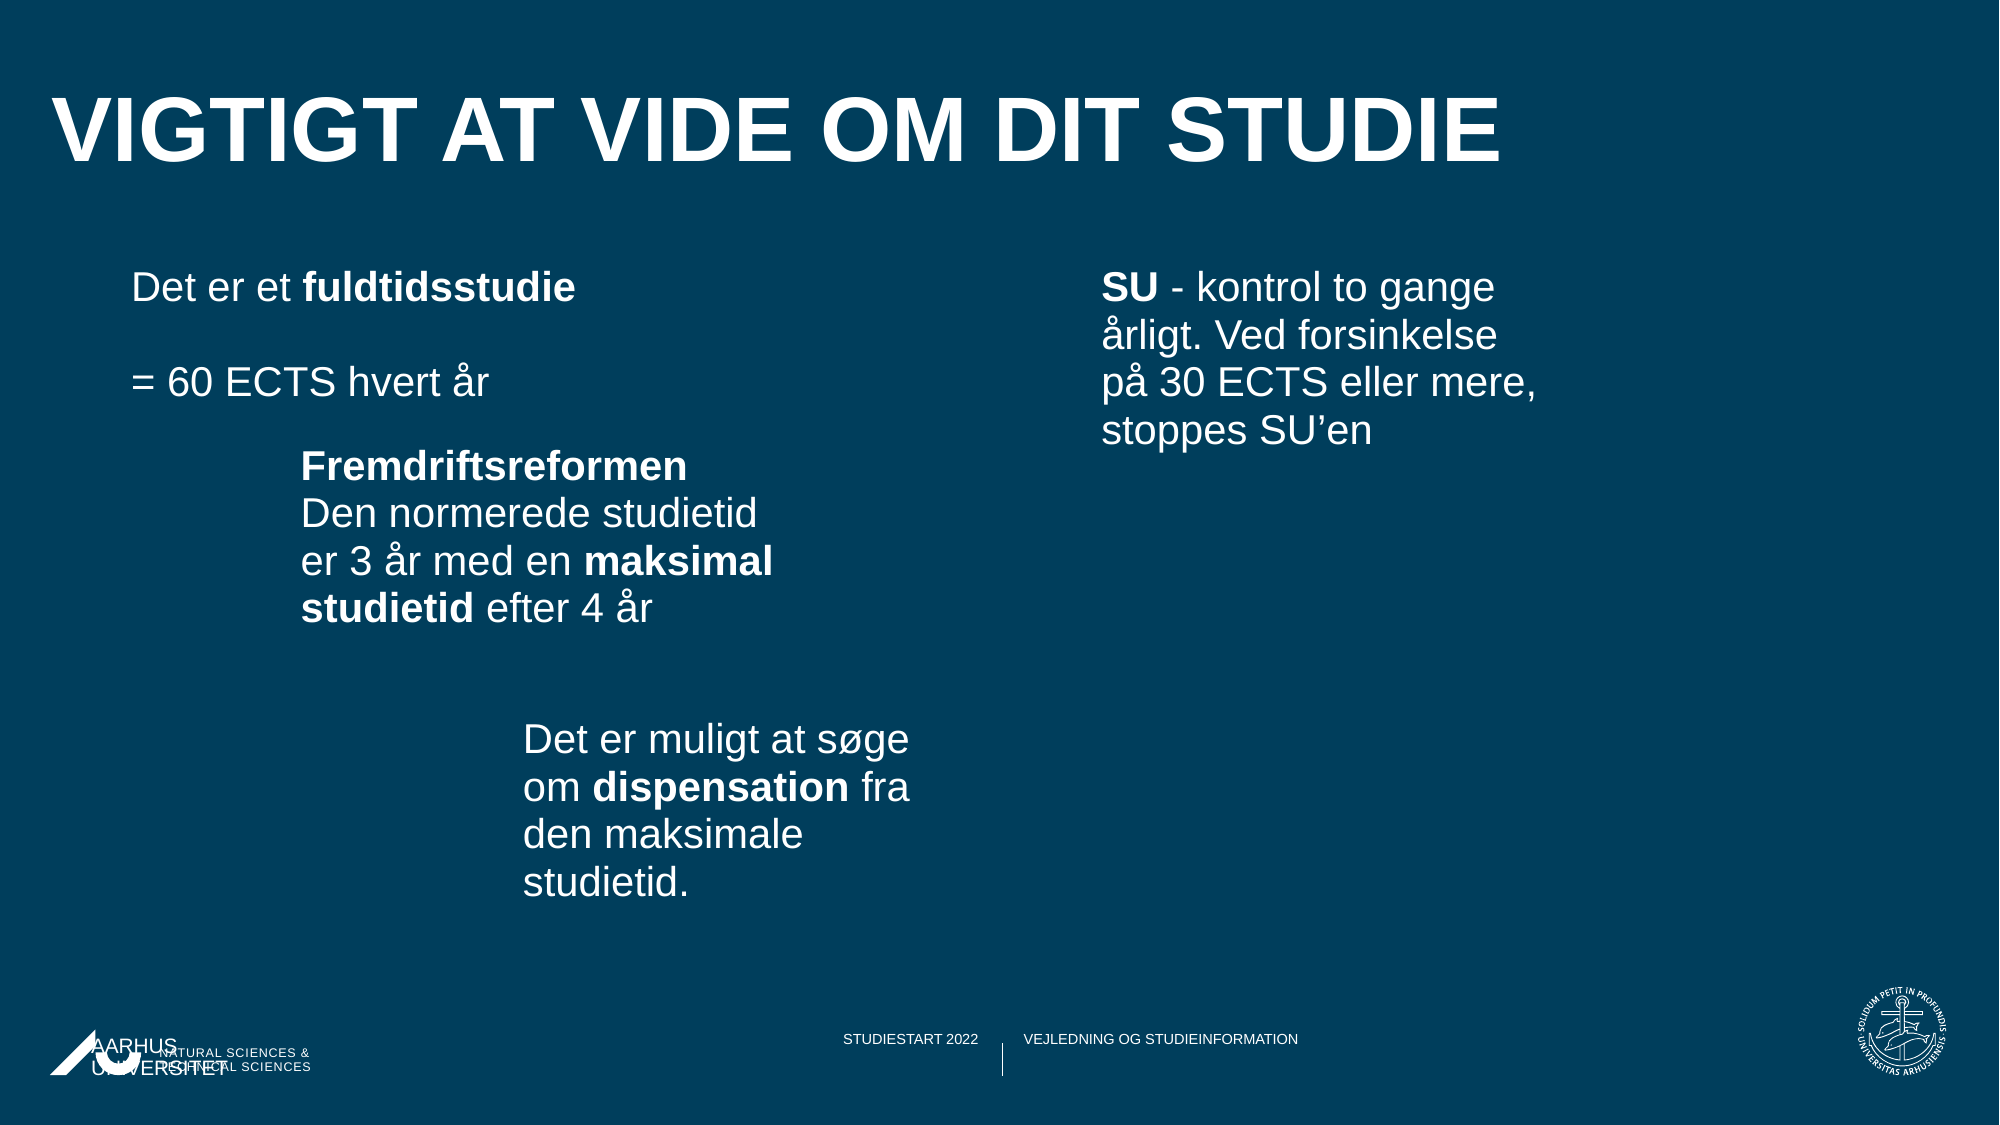

VIGTIGT AT VIDE OM DIT STUDIE
Det er et fuldtidsstudie
= 60 ECTS hvert år
SU - kontrol to gange årligt. Ved forsinkelse på 30 ECTS eller mere, stoppes SU’en
Fremdriftsreformen
Den normerede studietid er 3 år med en maksimal studietid efter 4 år
Det er muligt at søge om dispensation fra den maksimale studietid.